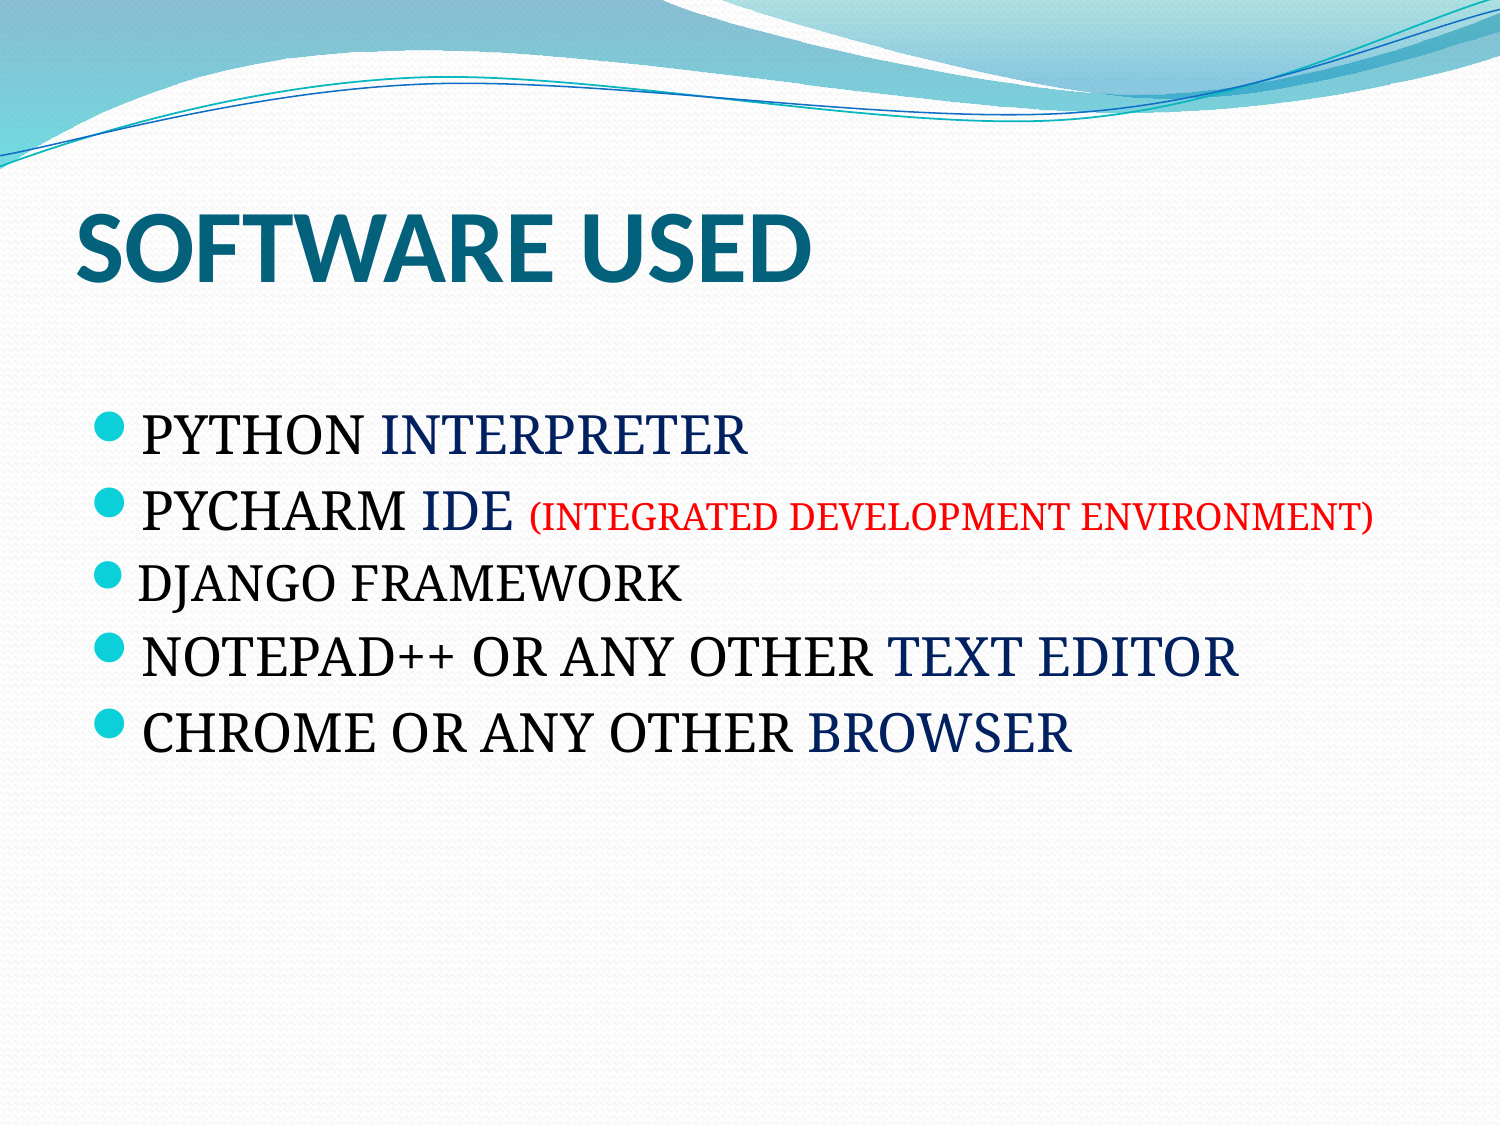

# SOFTWARE USED

PYTHON INTERPRETER
PYCHARM IDE (INTEGRATED DEVELOPMENT ENVIRONMENT)
DJANGO FRAMEWORK
NOTEPAD++ OR ANY OTHER TEXT EDITOR
CHROME OR ANY OTHER BROWSER